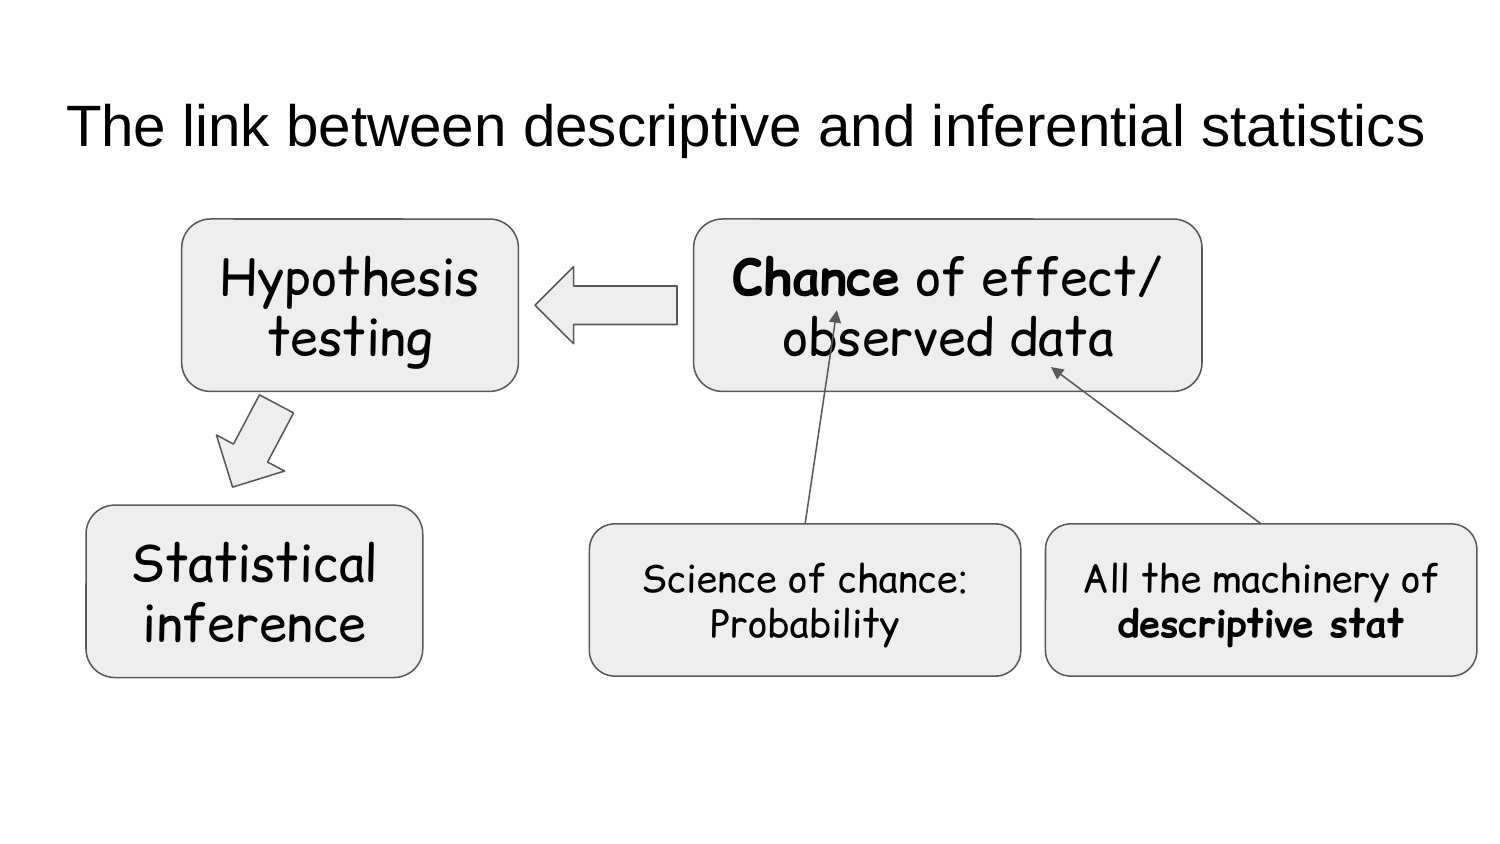

# The link between descriptive and inferential statistics
Hypothesis testing
Chance of effect/ observed data

Statistical inference
Science of chance: Probability
All the machinery of descriptive stat